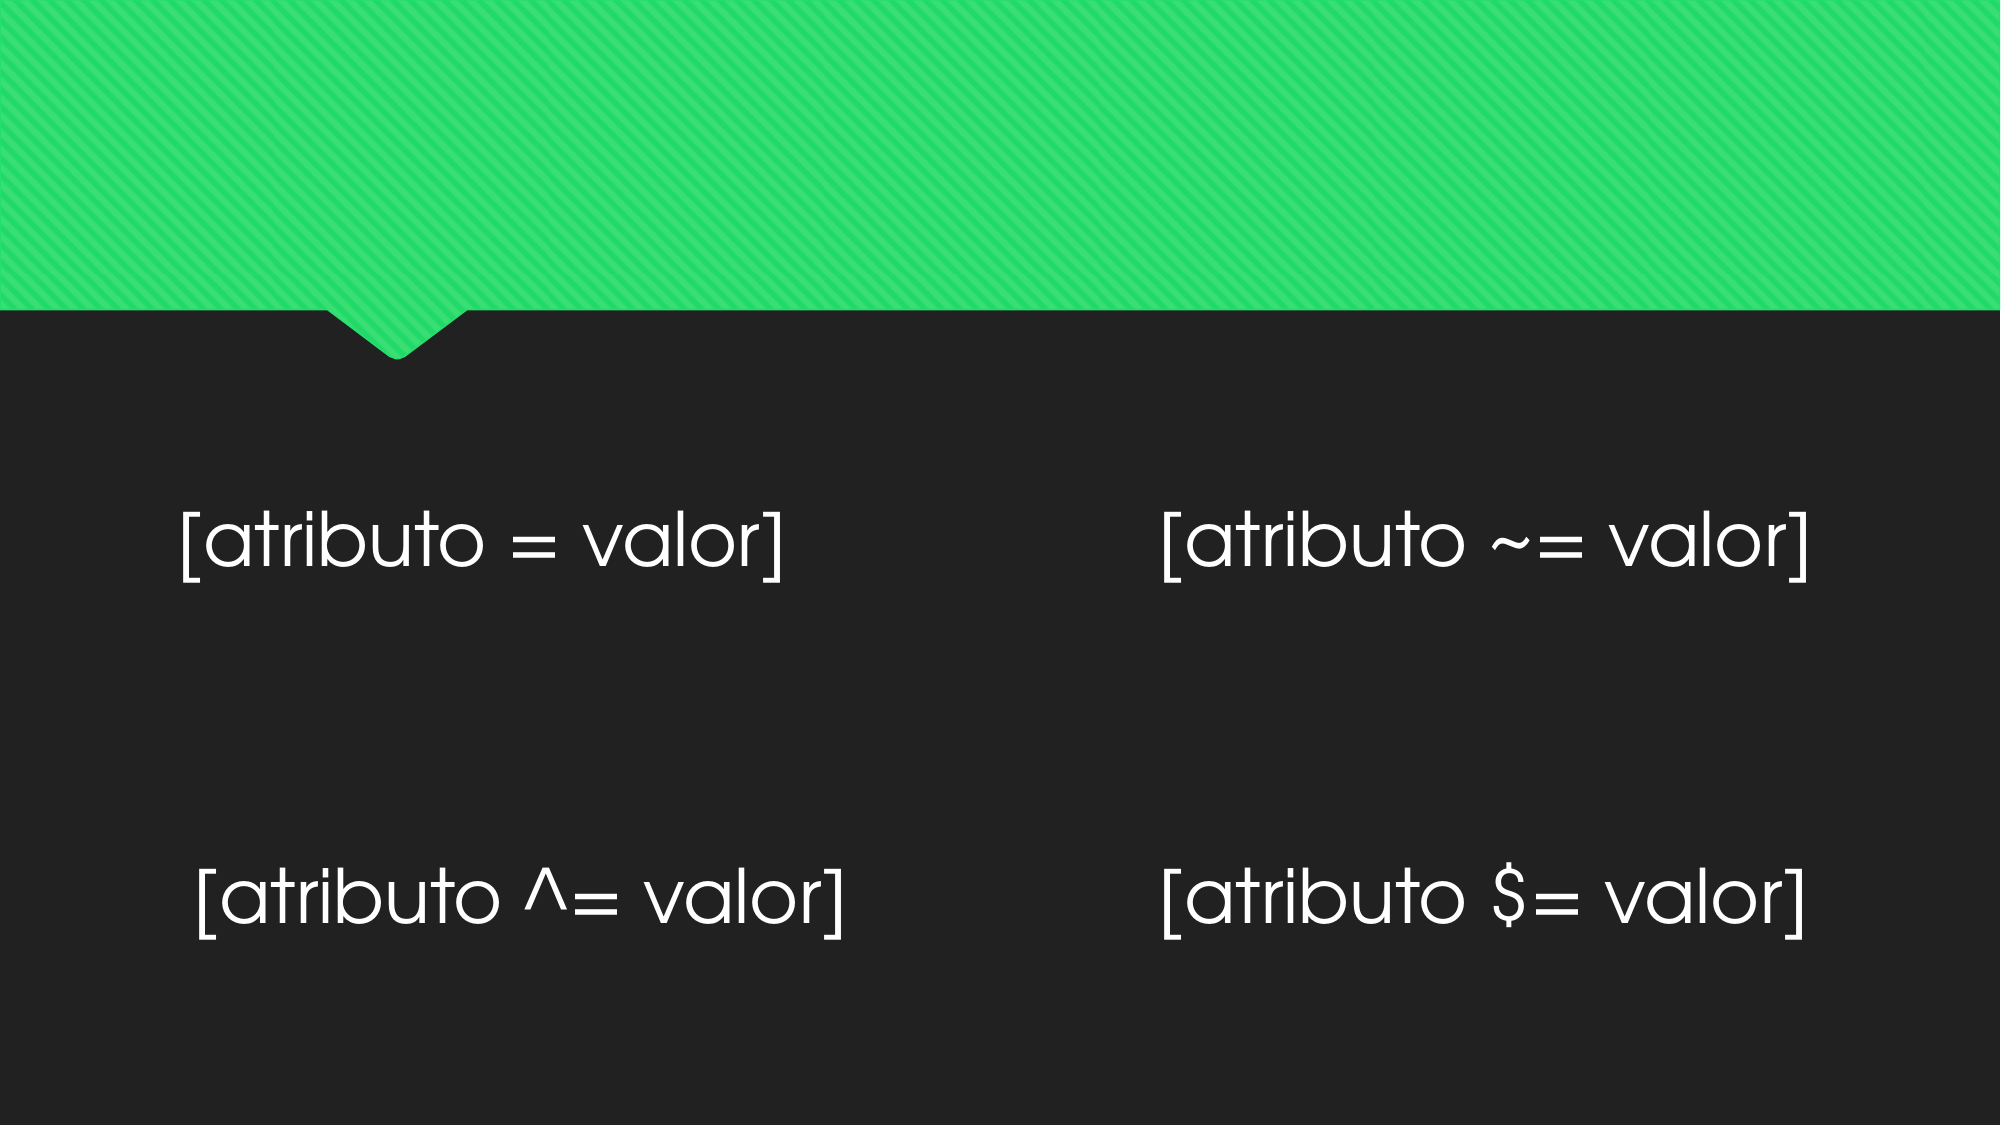

#
[atributo = valor]
[atributo ~= valor]
[atributo ^= valor]
[atributo $= valor]